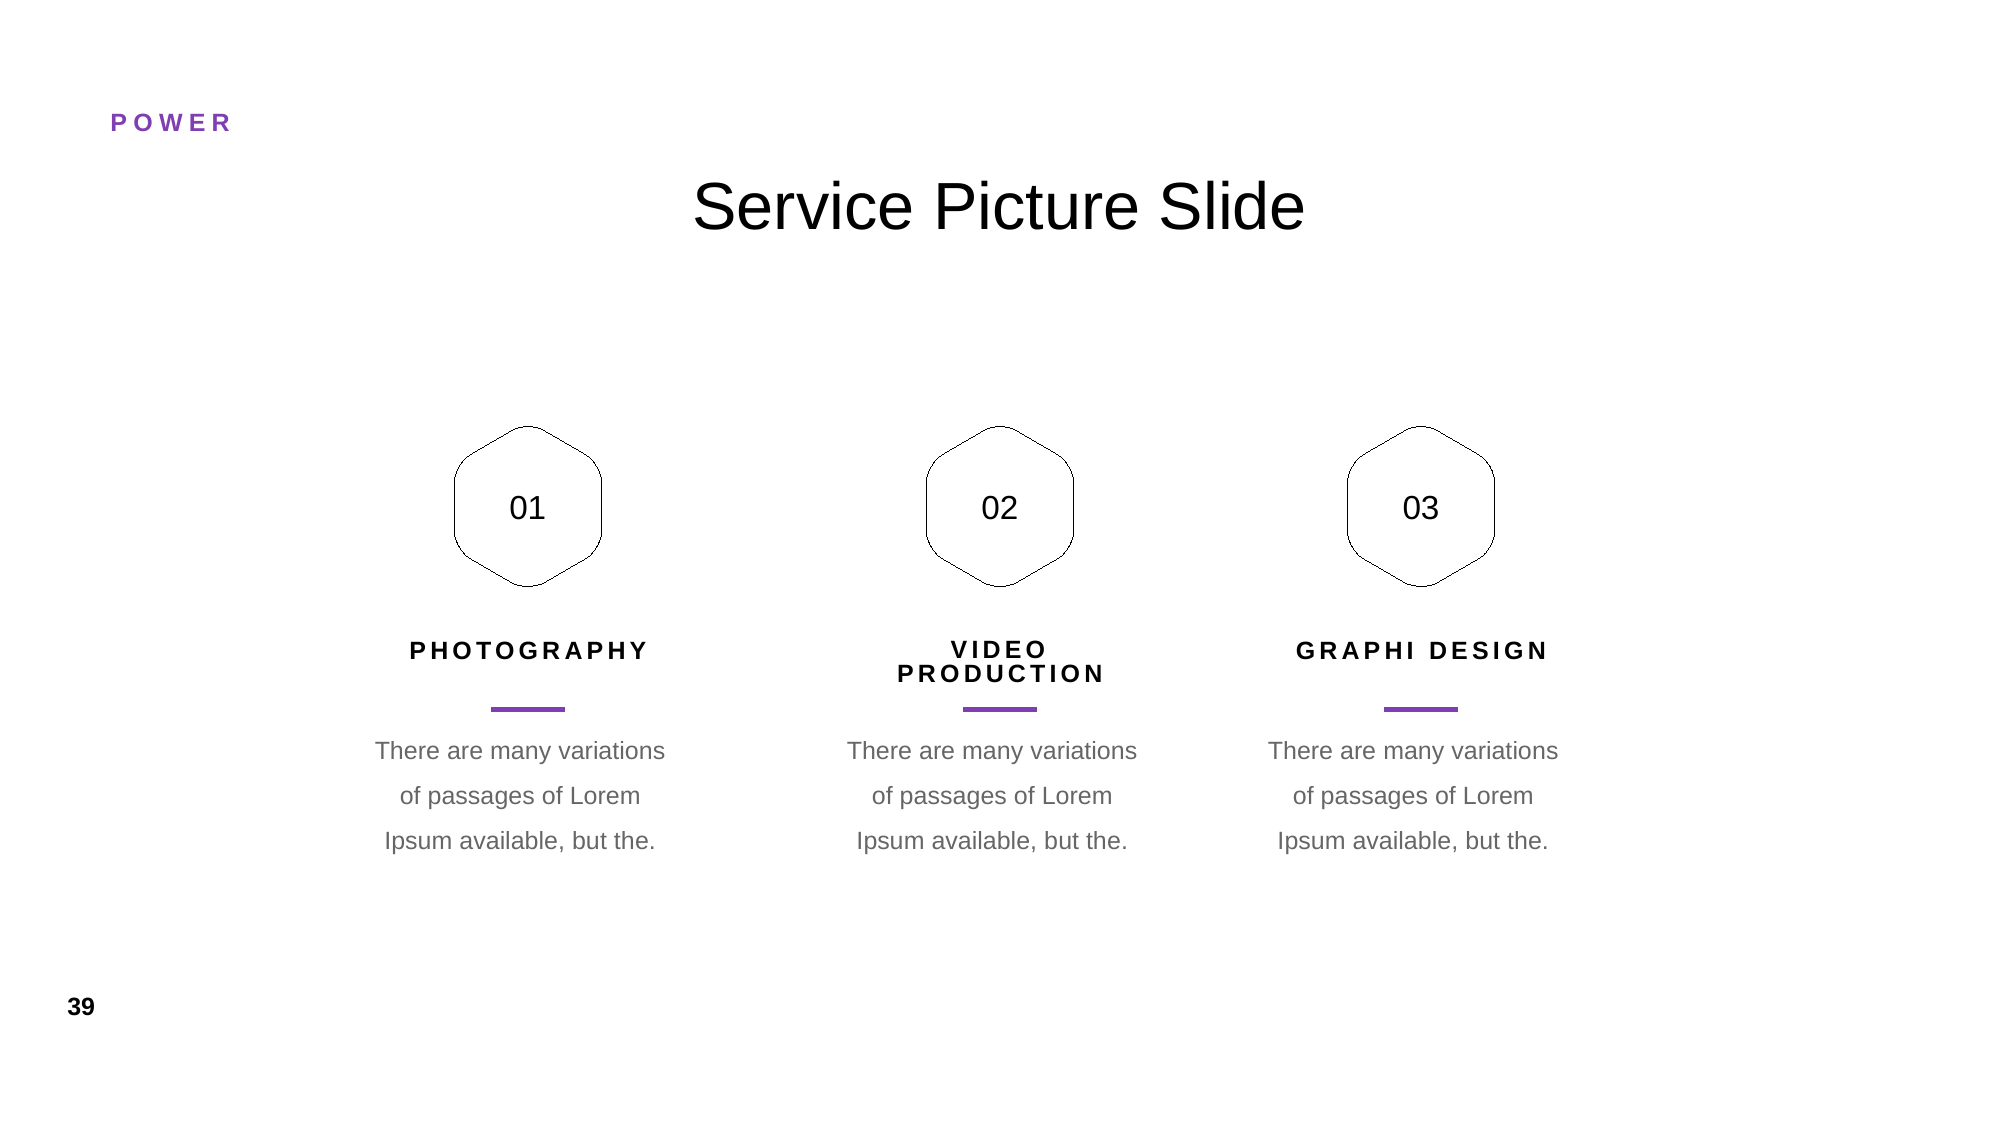

# Service Picture Slide
01
PHOTOGRAPHY
There are many variations of passages of Lorem Ipsum available, but the.
02
VIDEO PRODUCTION
There are many variations of passages of Lorem Ipsum available, but the.
03
GRAPHI DESIGN
There are many variations of passages of Lorem Ipsum available, but the.